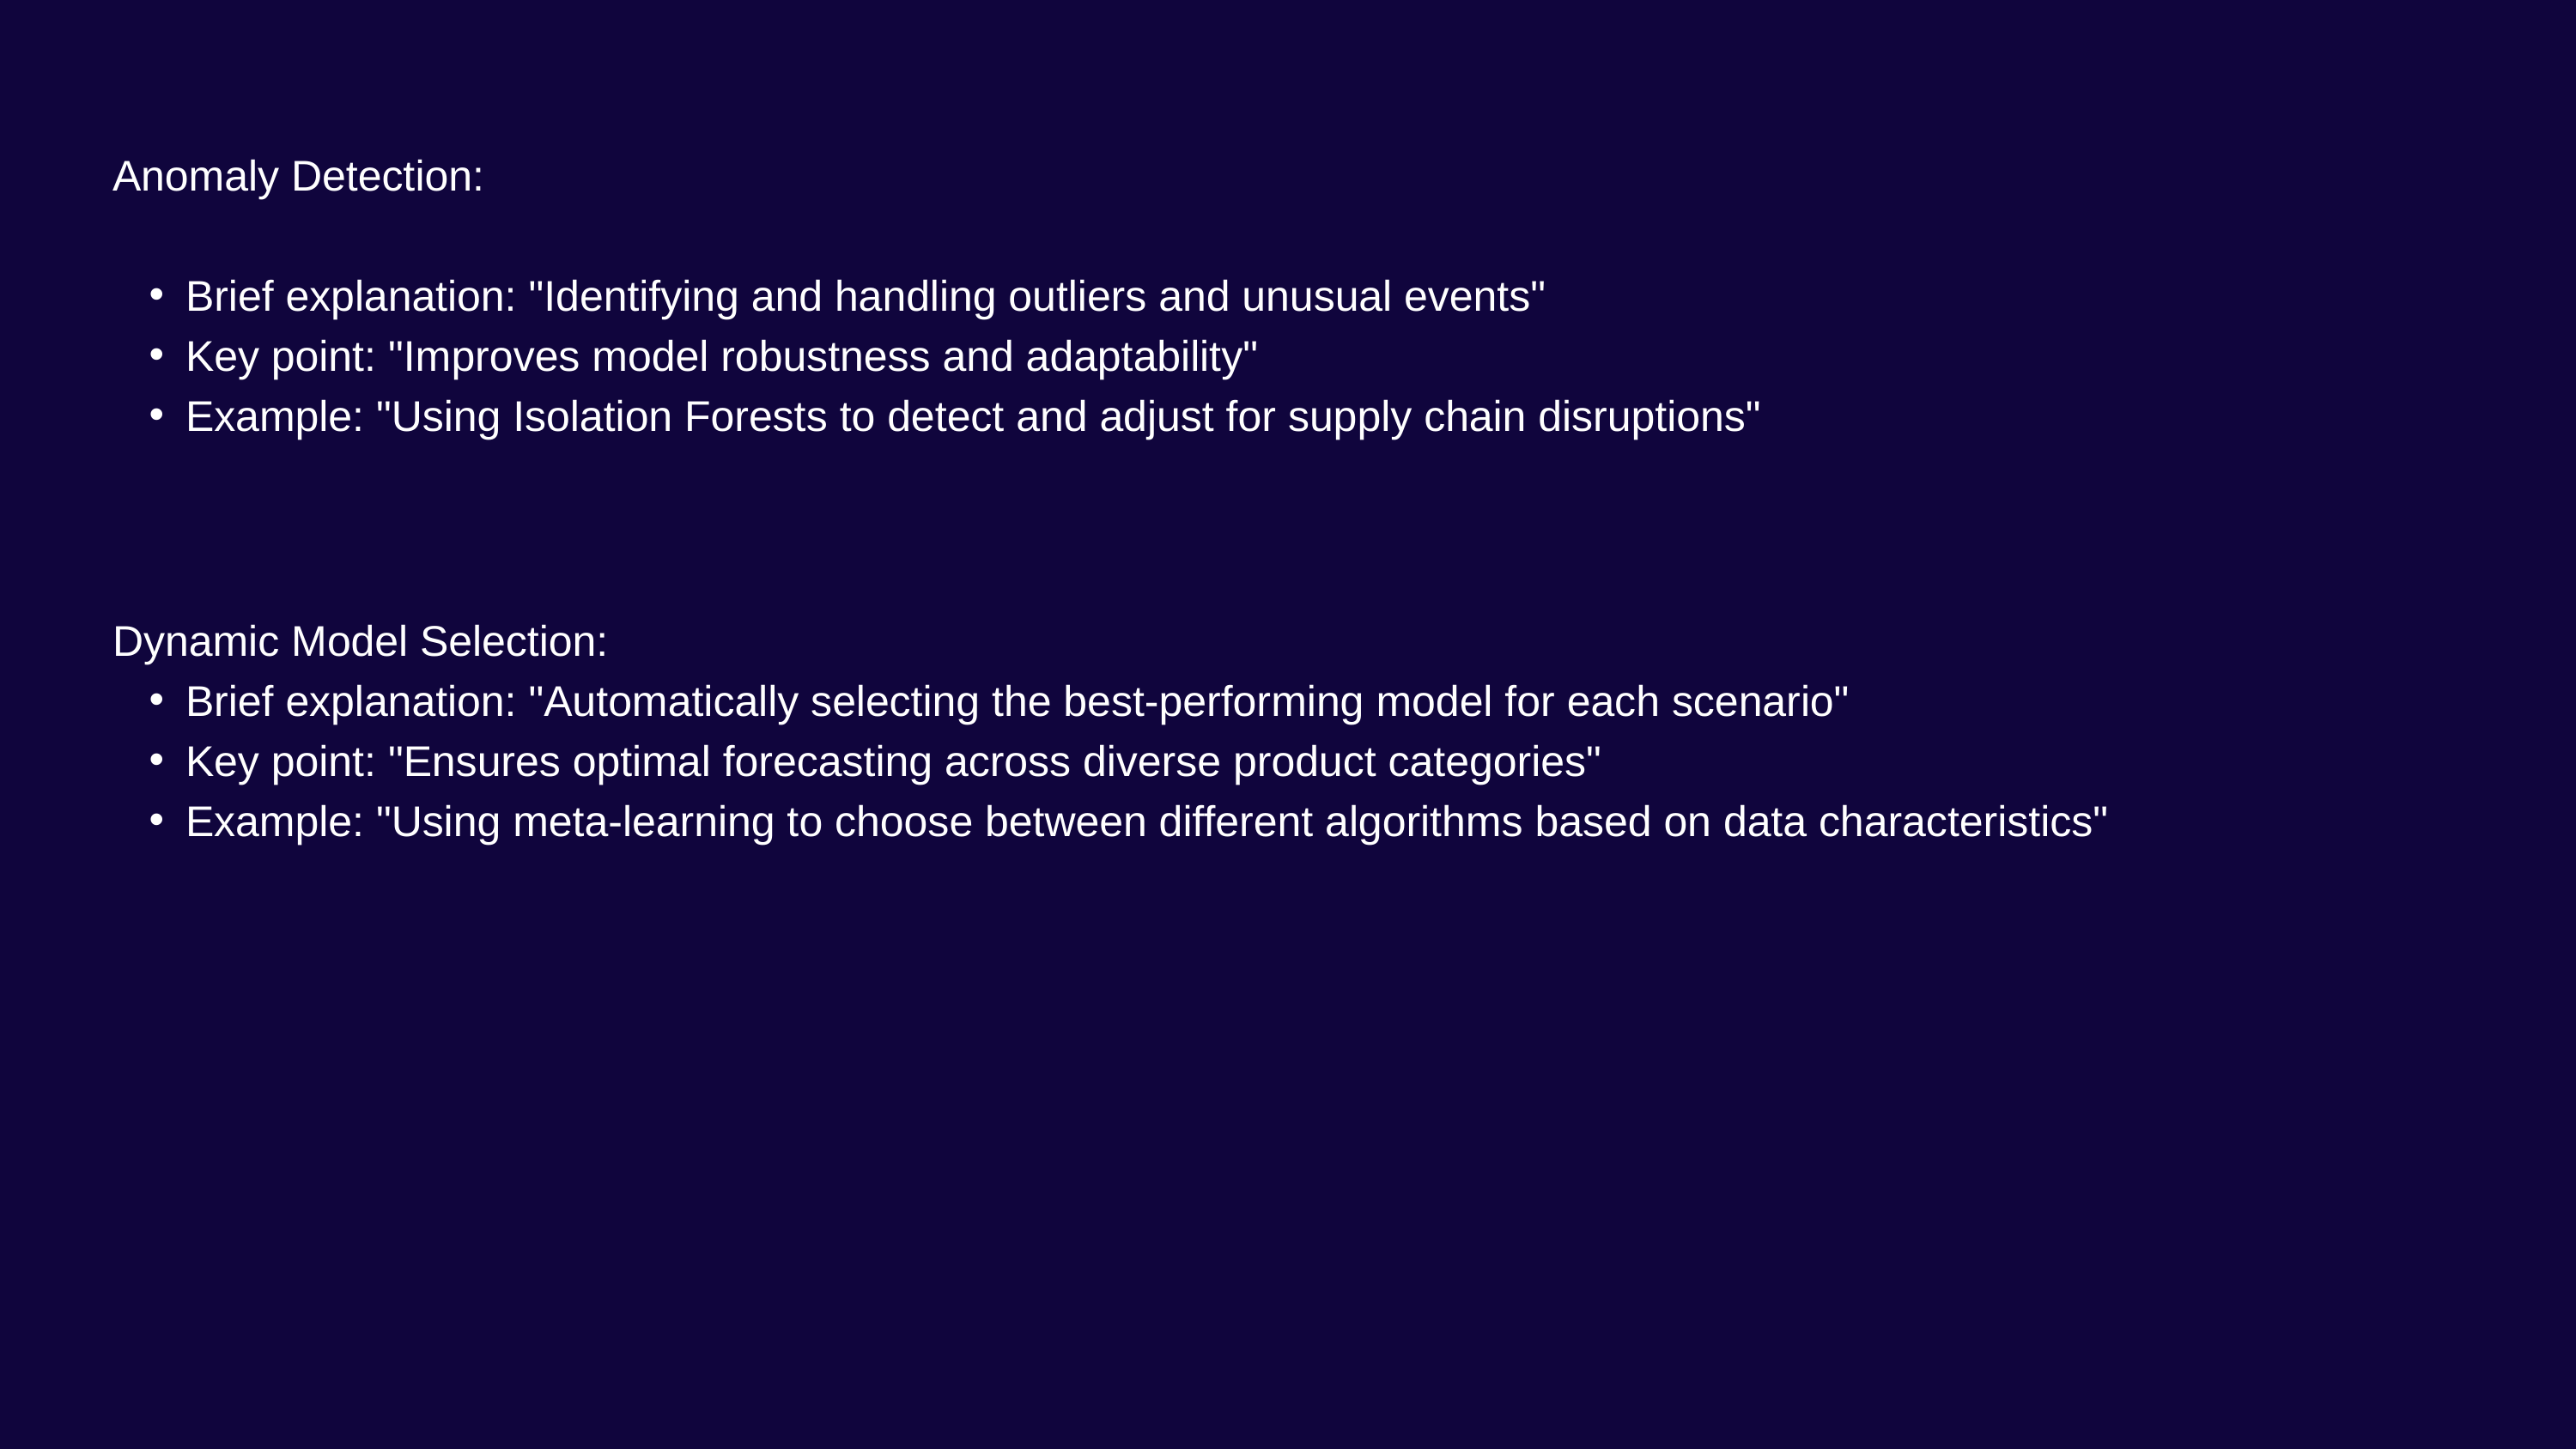

Anomaly Detection:

Brief explanation: "Identifying and handling outliers and unusual events"
Key point: "Improves model robustness and adaptability"
Example: "Using Isolation Forests to detect and adjust for supply chain disruptions"
Dynamic Model Selection:
Brief explanation: "Automatically selecting the best-performing model for each scenario"
Key point: "Ensures optimal forecasting across diverse product categories"
Example: "Using meta-learning to choose between different algorithms based on data characteristics"